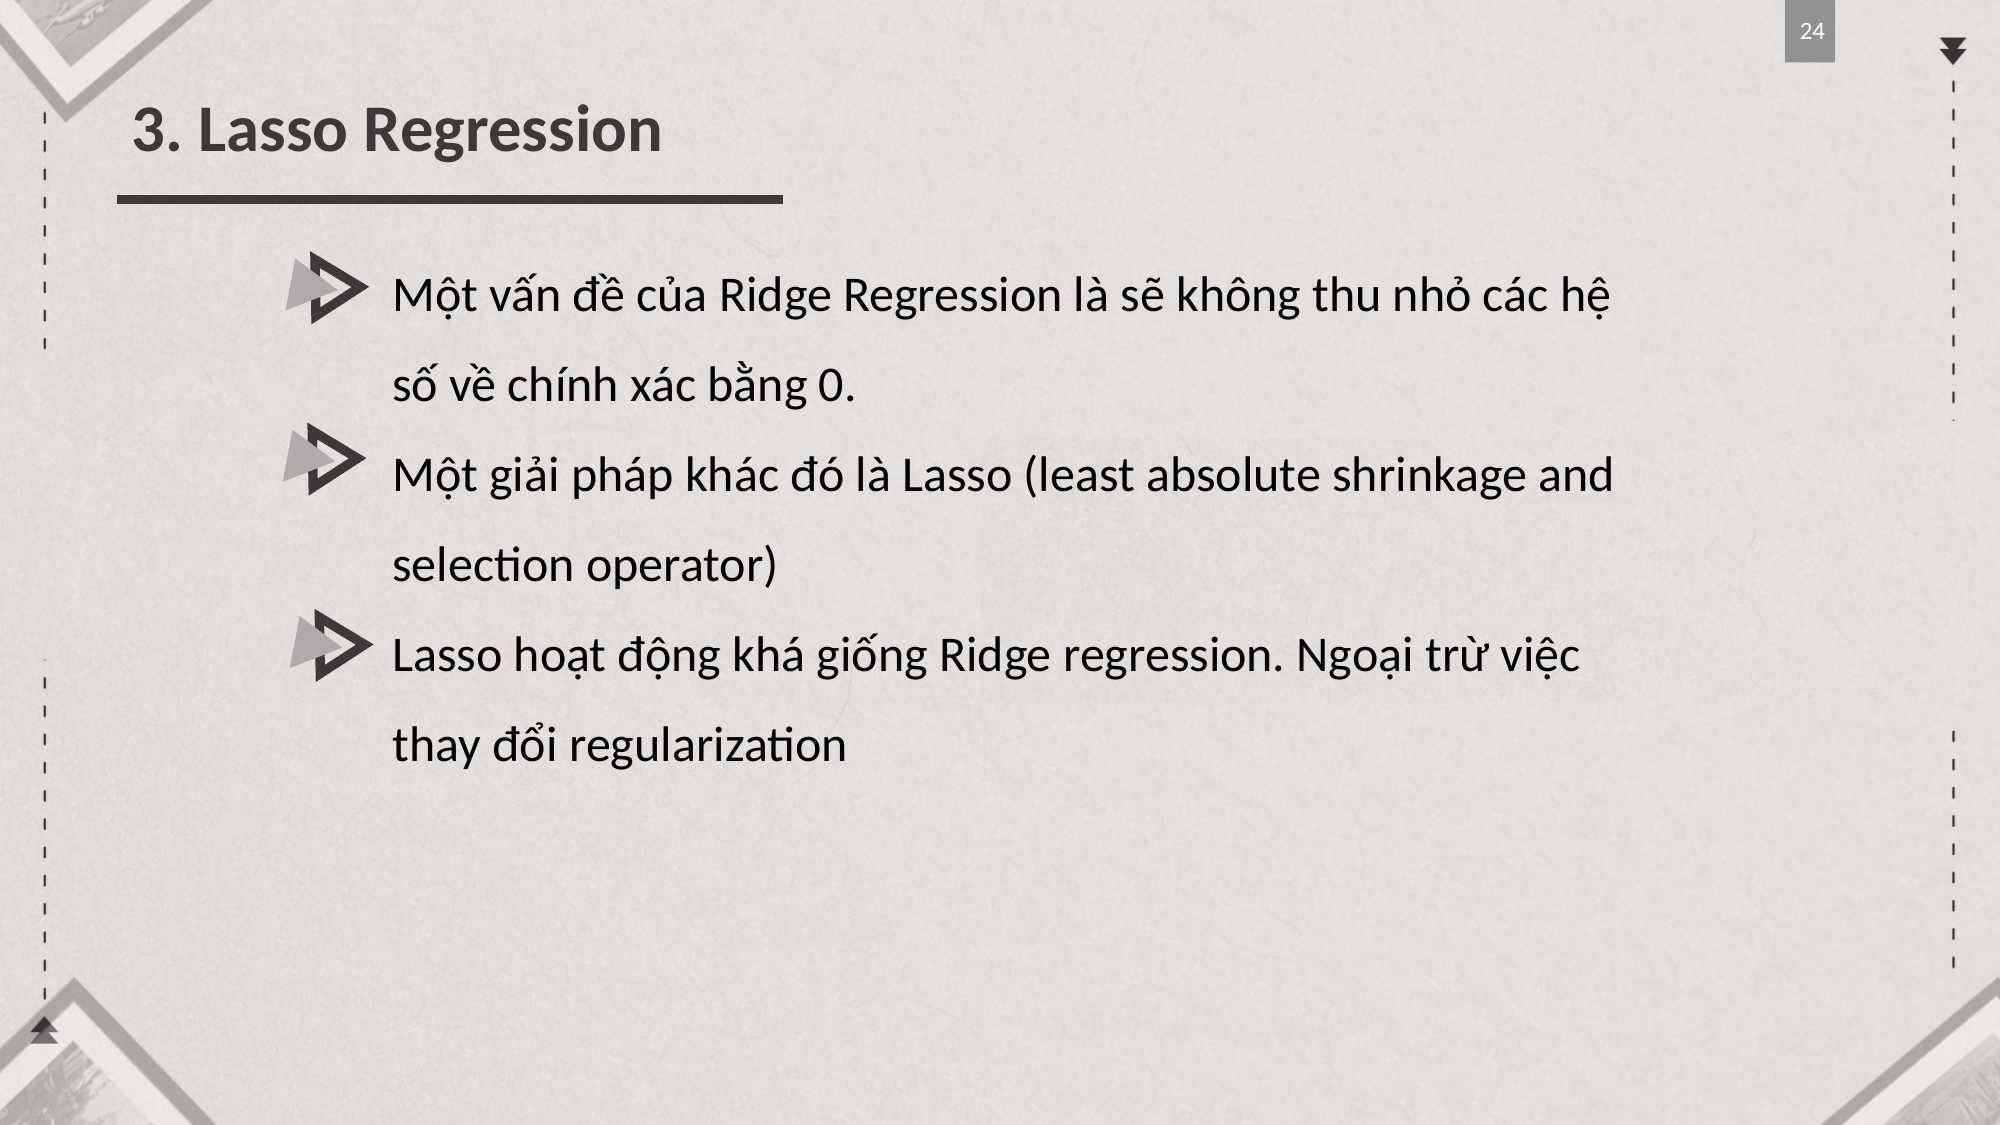

24
3. Lasso Regression
Một vấn đề của Ridge Regression là sẽ không thu nhỏ các hệ số về chính xác bằng 0.
Một giải pháp khác đó là Lasso (least absolute shrinkage and selection operator)
Lasso hoạt động khá giống Ridge regression. Ngoại trừ việc thay đổi regularization